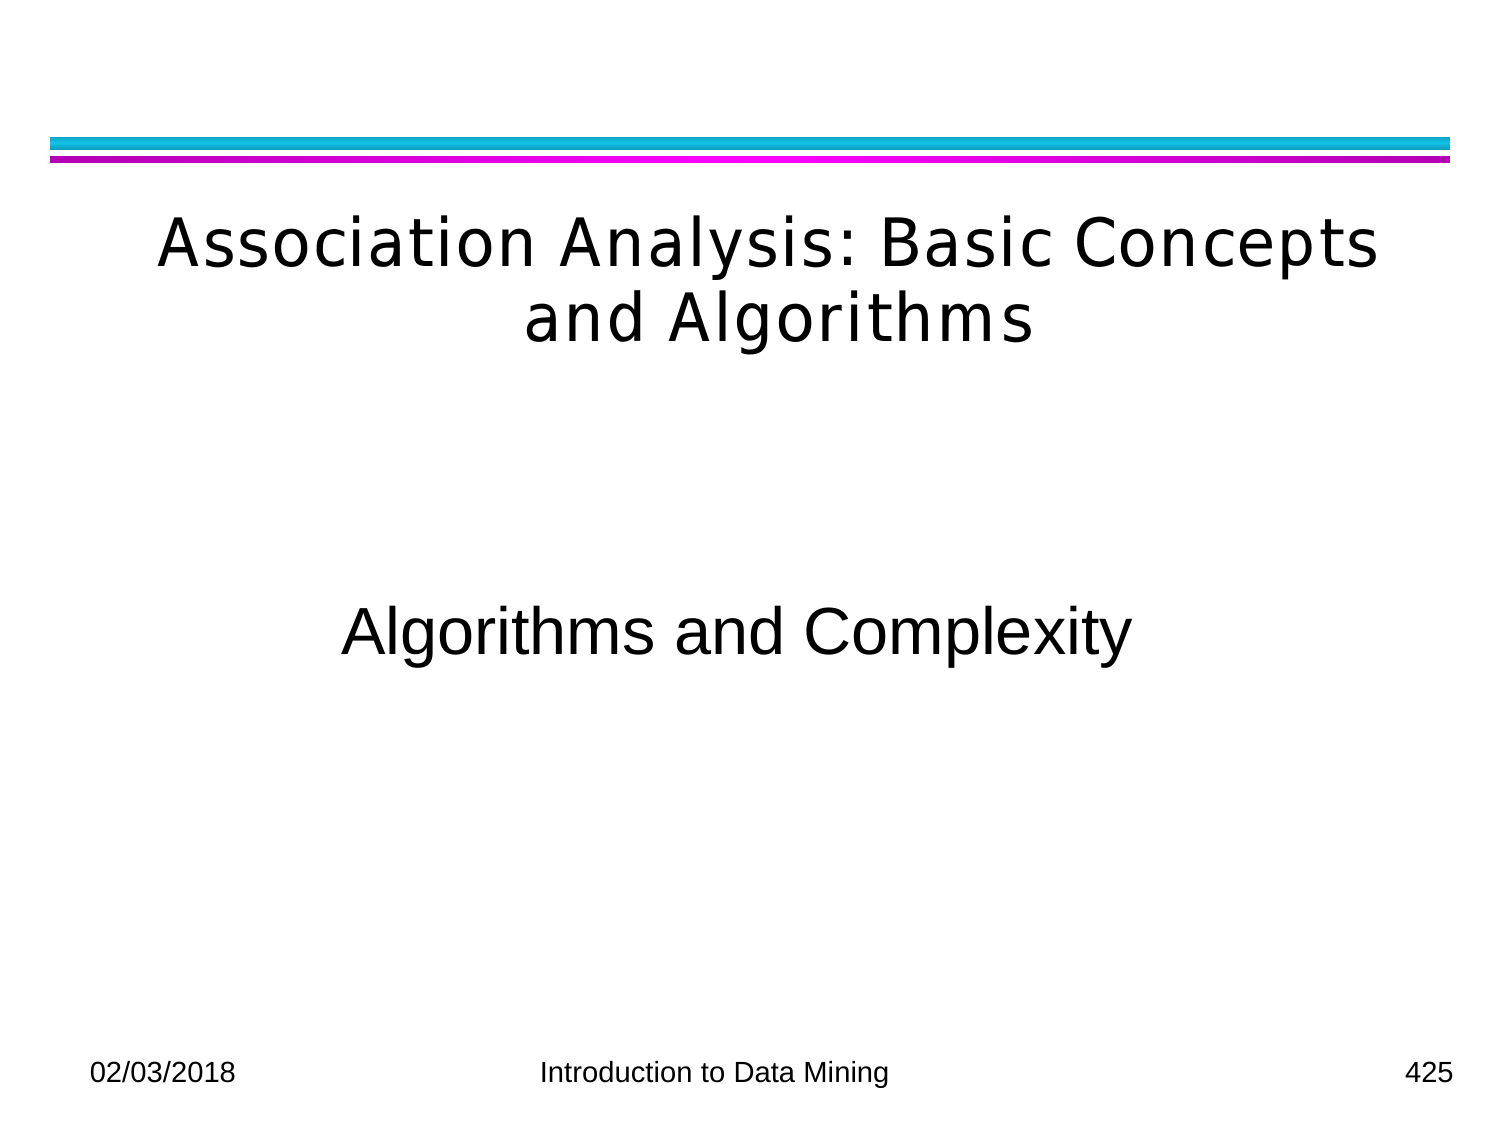

# Association Analysis: Basic Concepts and Algorithms
Algorithms and Complexity